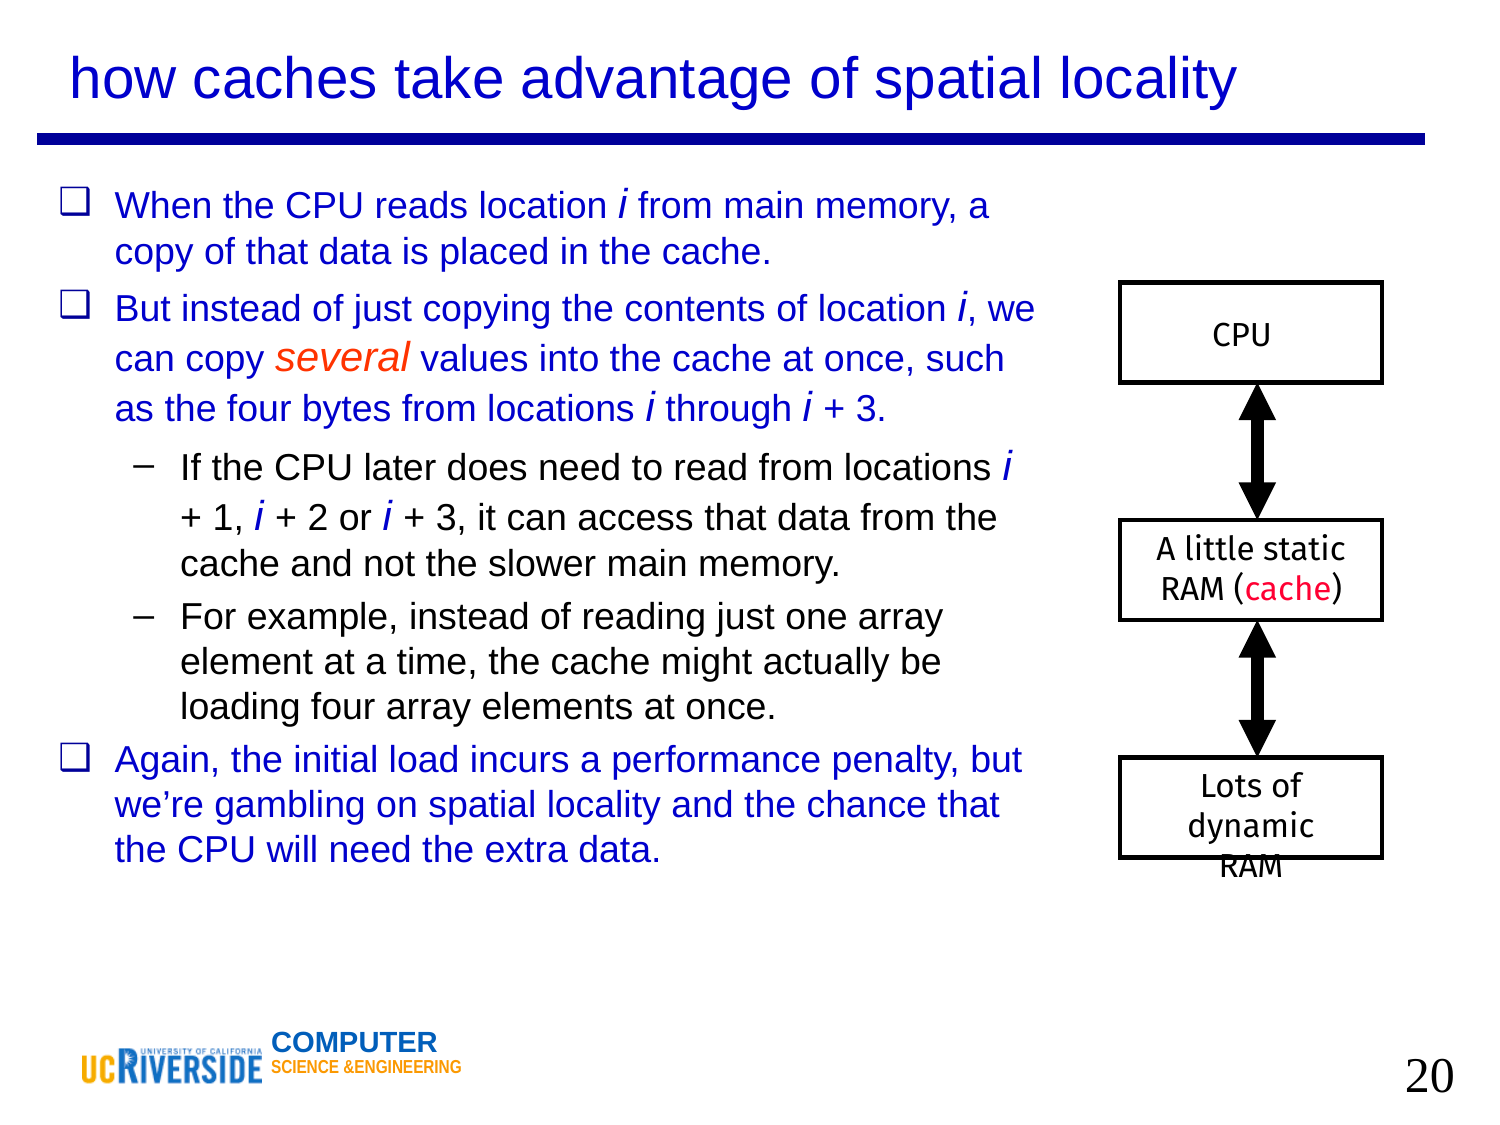

# how caches take advantage of spatial locality
When the CPU reads location i from main memory, a copy of that data is placed in the cache.
But instead of just copying the contents of location i, we can copy several values into the cache at once, such as the four bytes from locations i through i + 3.
If the CPU later does need to read from locations i + 1, i + 2 or i + 3, it can access that data from the cache and not the slower main memory.
For example, instead of reading just one array element at a time, the cache might actually be loading four array elements at once.
Again, the initial load incurs a performance penalty, but we’re gambling on spatial locality and the chance that the CPU will need the extra data.

CPU
A little static
RAM (cache)

Lots of
dynamic RAM

20